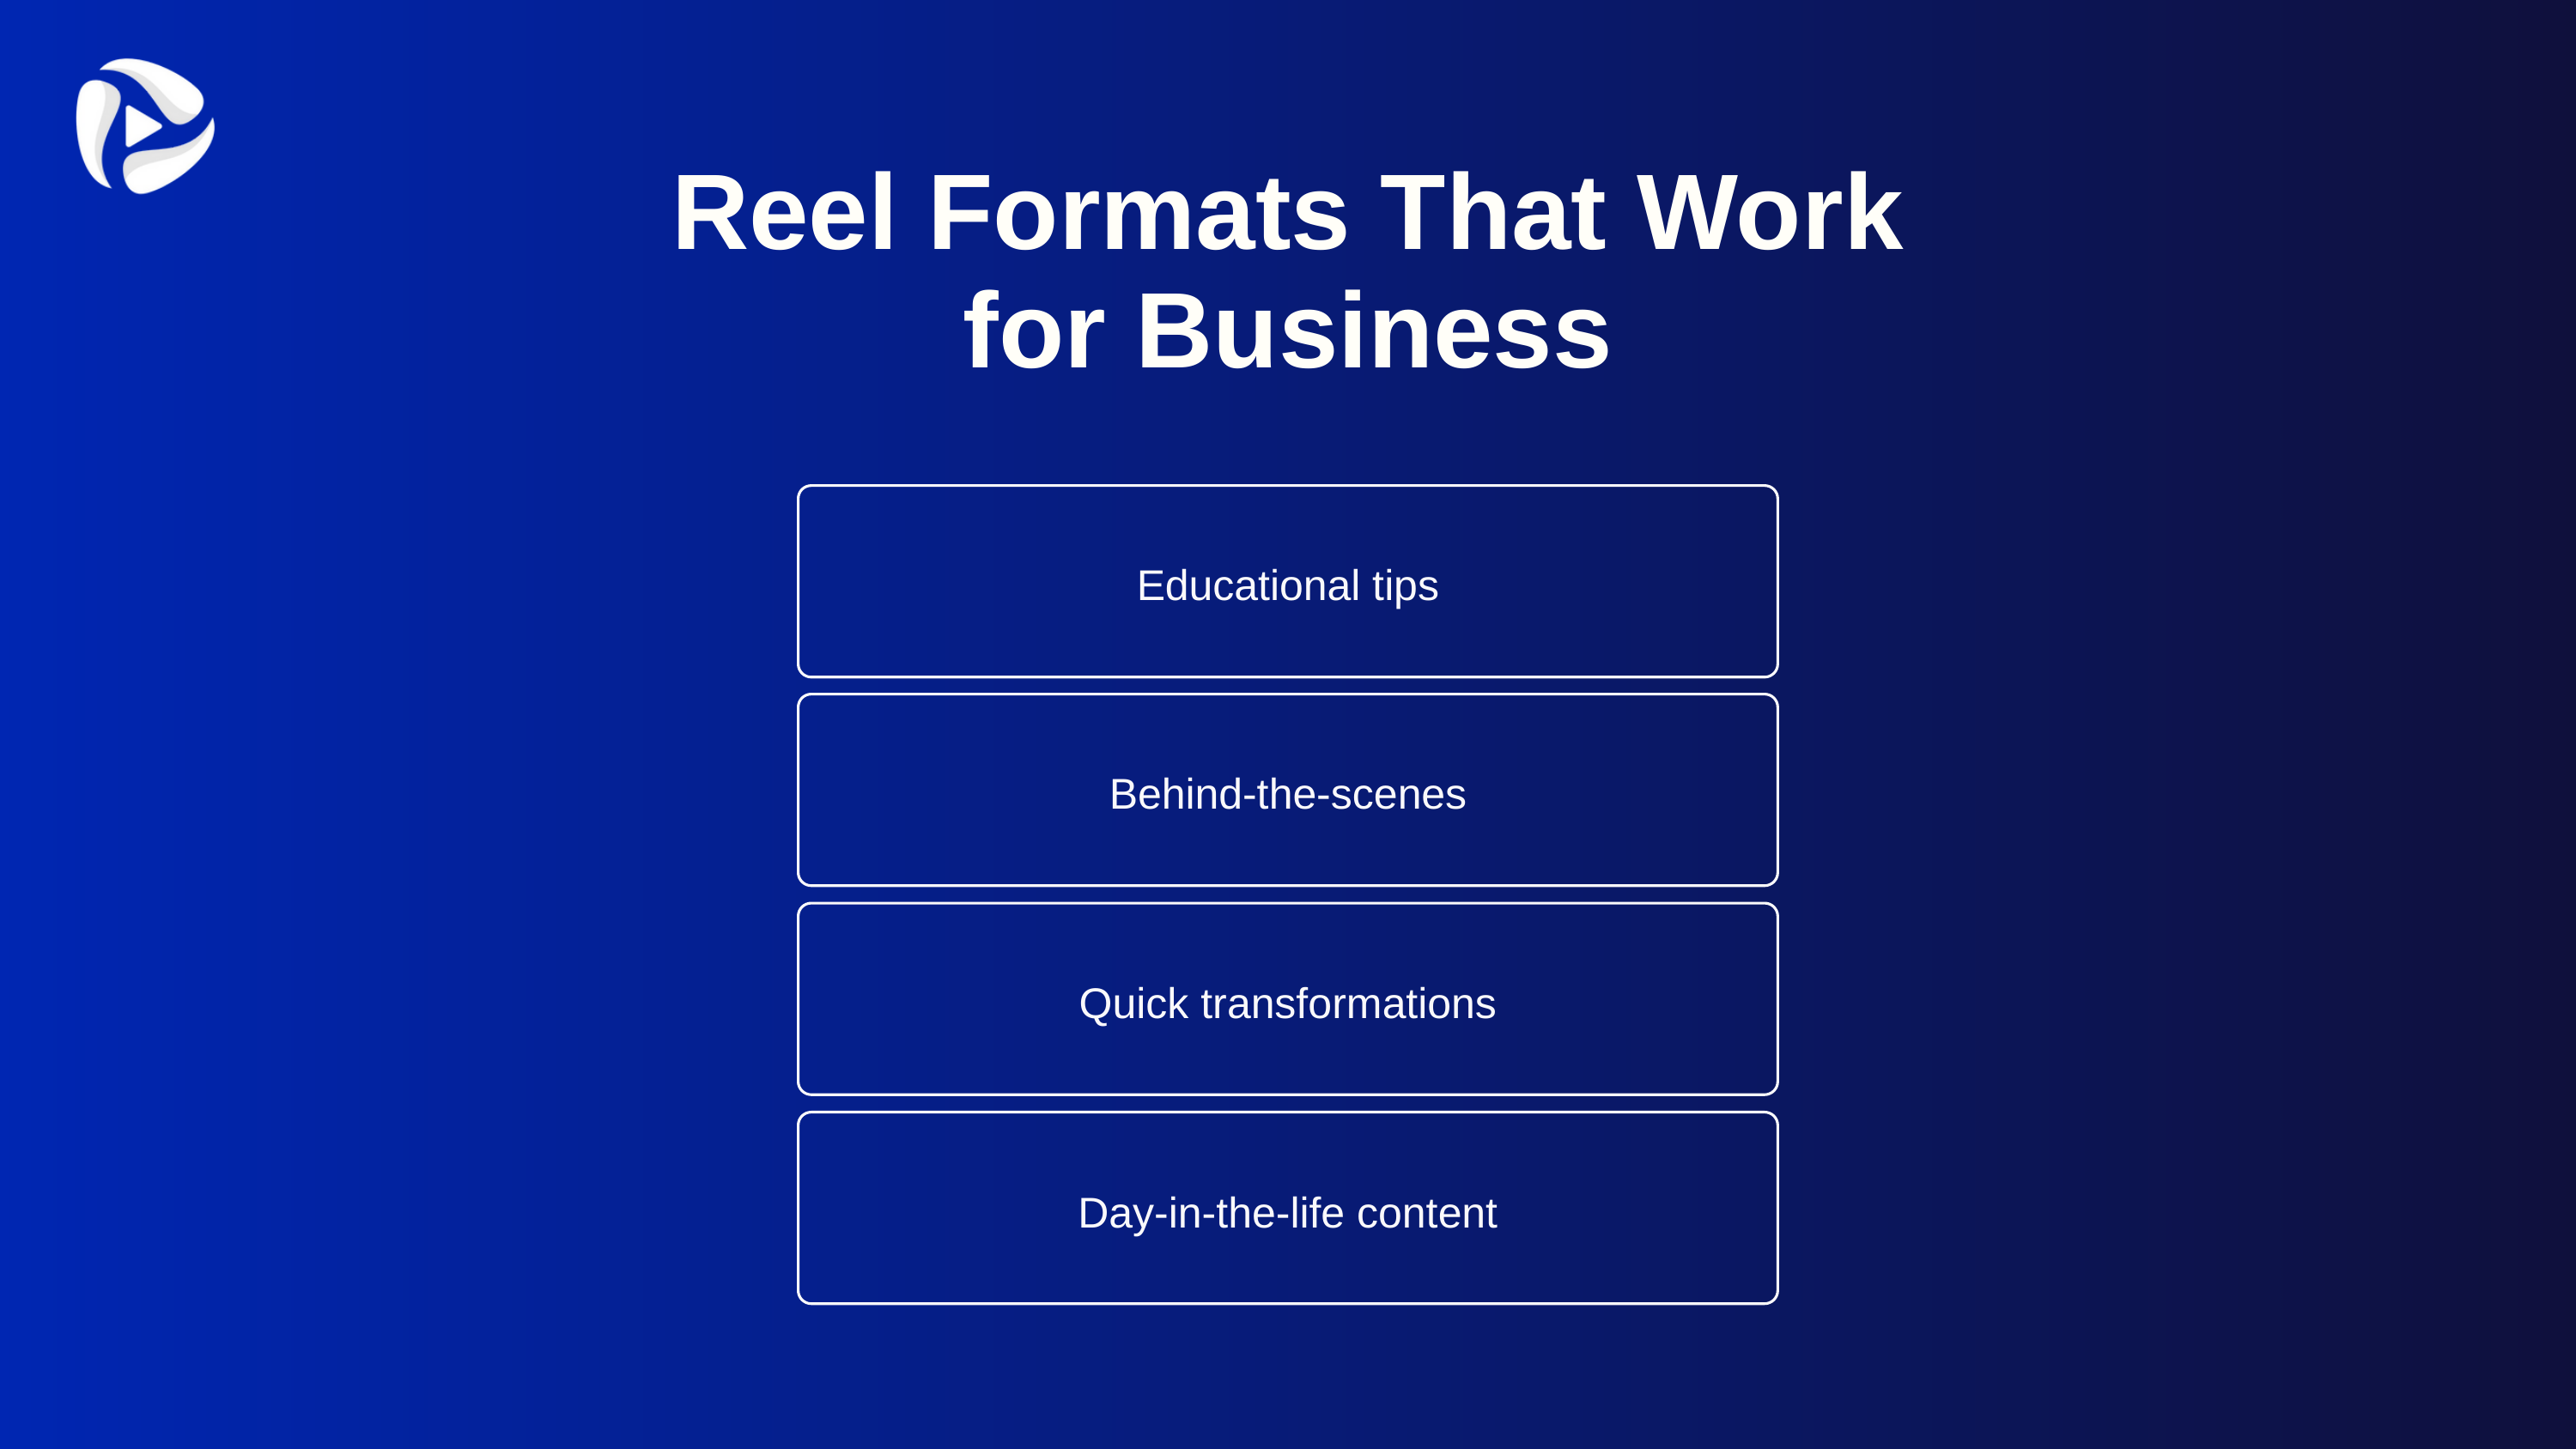

Reel Formats That Work for Business

Educational tips

Behind-the-scenes

Quick transformations

Day-in-the-life content